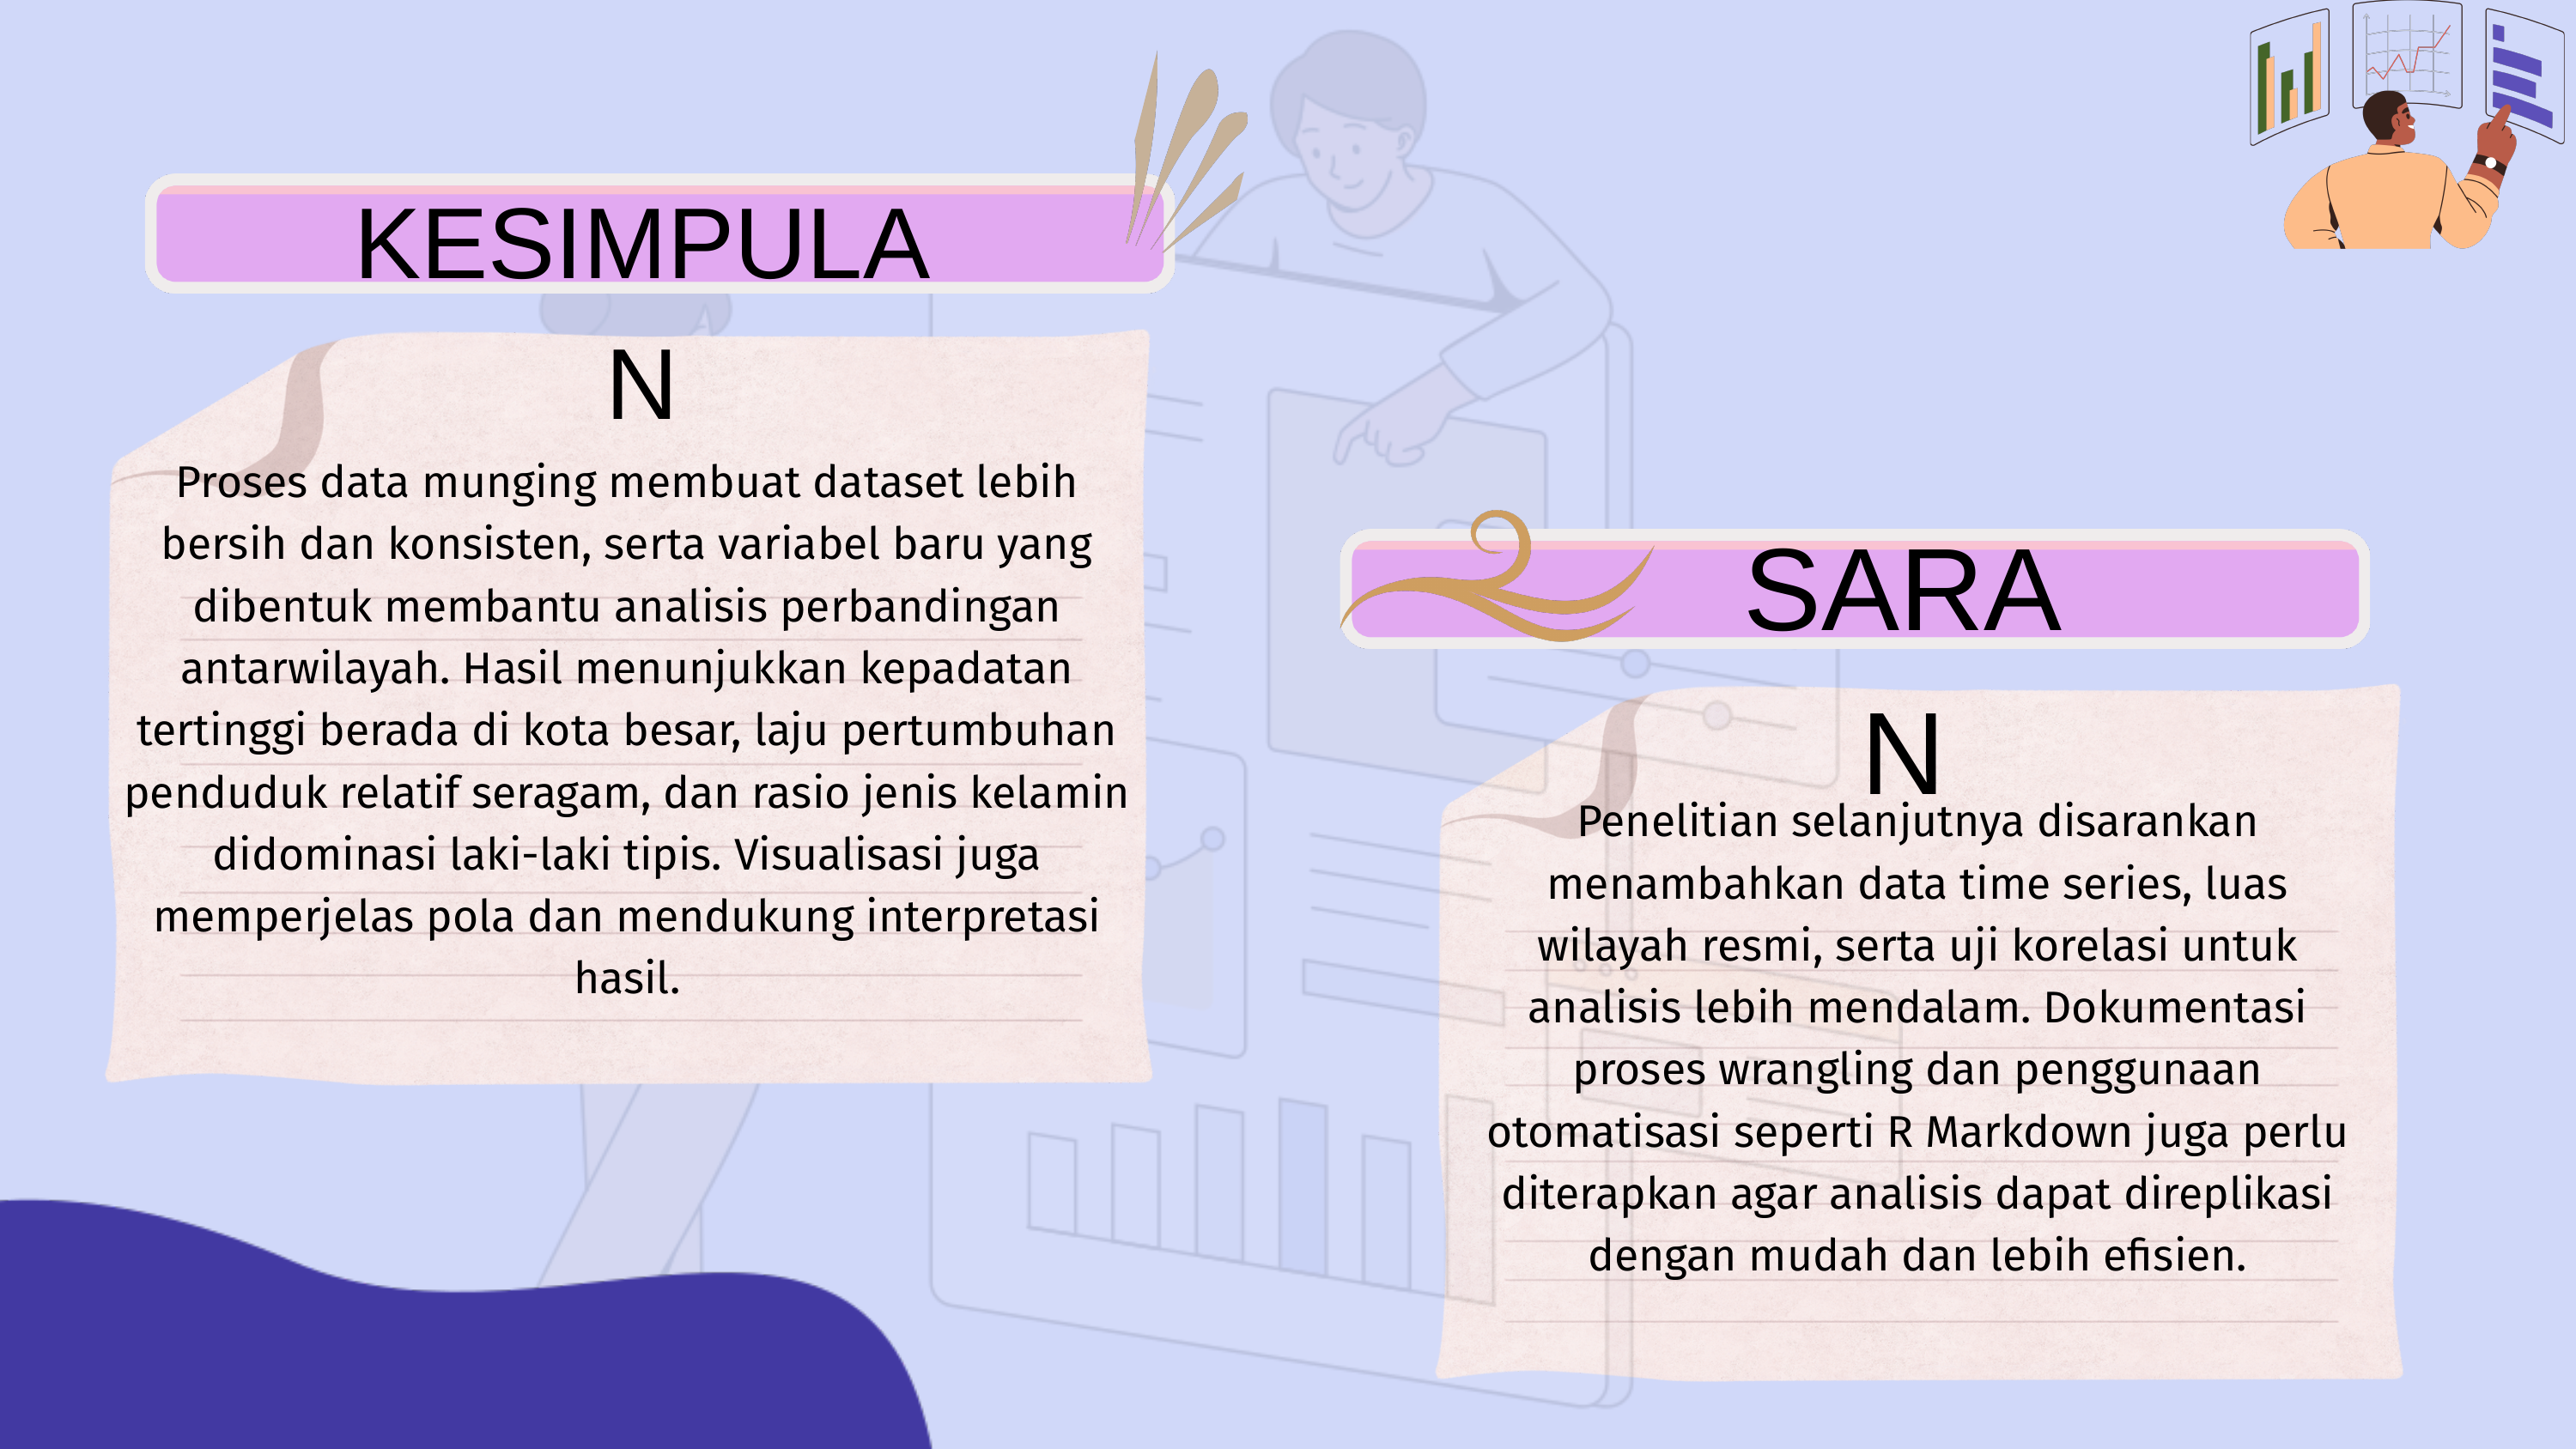

KESIMPULAN

Proses data munging membuat dataset lebih bersih dan konsisten, serta variabel baru yang dibentuk membantu analisis perbandingan antarwilayah. Hasil menunjukkan kepadatan tertinggi berada di kota besar, laju pertumbuhan penduduk relatif seragam, dan rasio jenis kelamin didominasi laki-laki tipis. Visualisasi juga memperjelas pola dan mendukung interpretasi hasil.
SARAN

Penelitian selanjutnya disarankan menambahkan data time series, luas wilayah resmi, serta uji korelasi untuk analisis lebih mendalam. Dokumentasi proses wrangling dan penggunaan otomatisasi seperti R Markdown juga perlu diterapkan agar analisis dapat direplikasi dengan mudah dan lebih efisien.